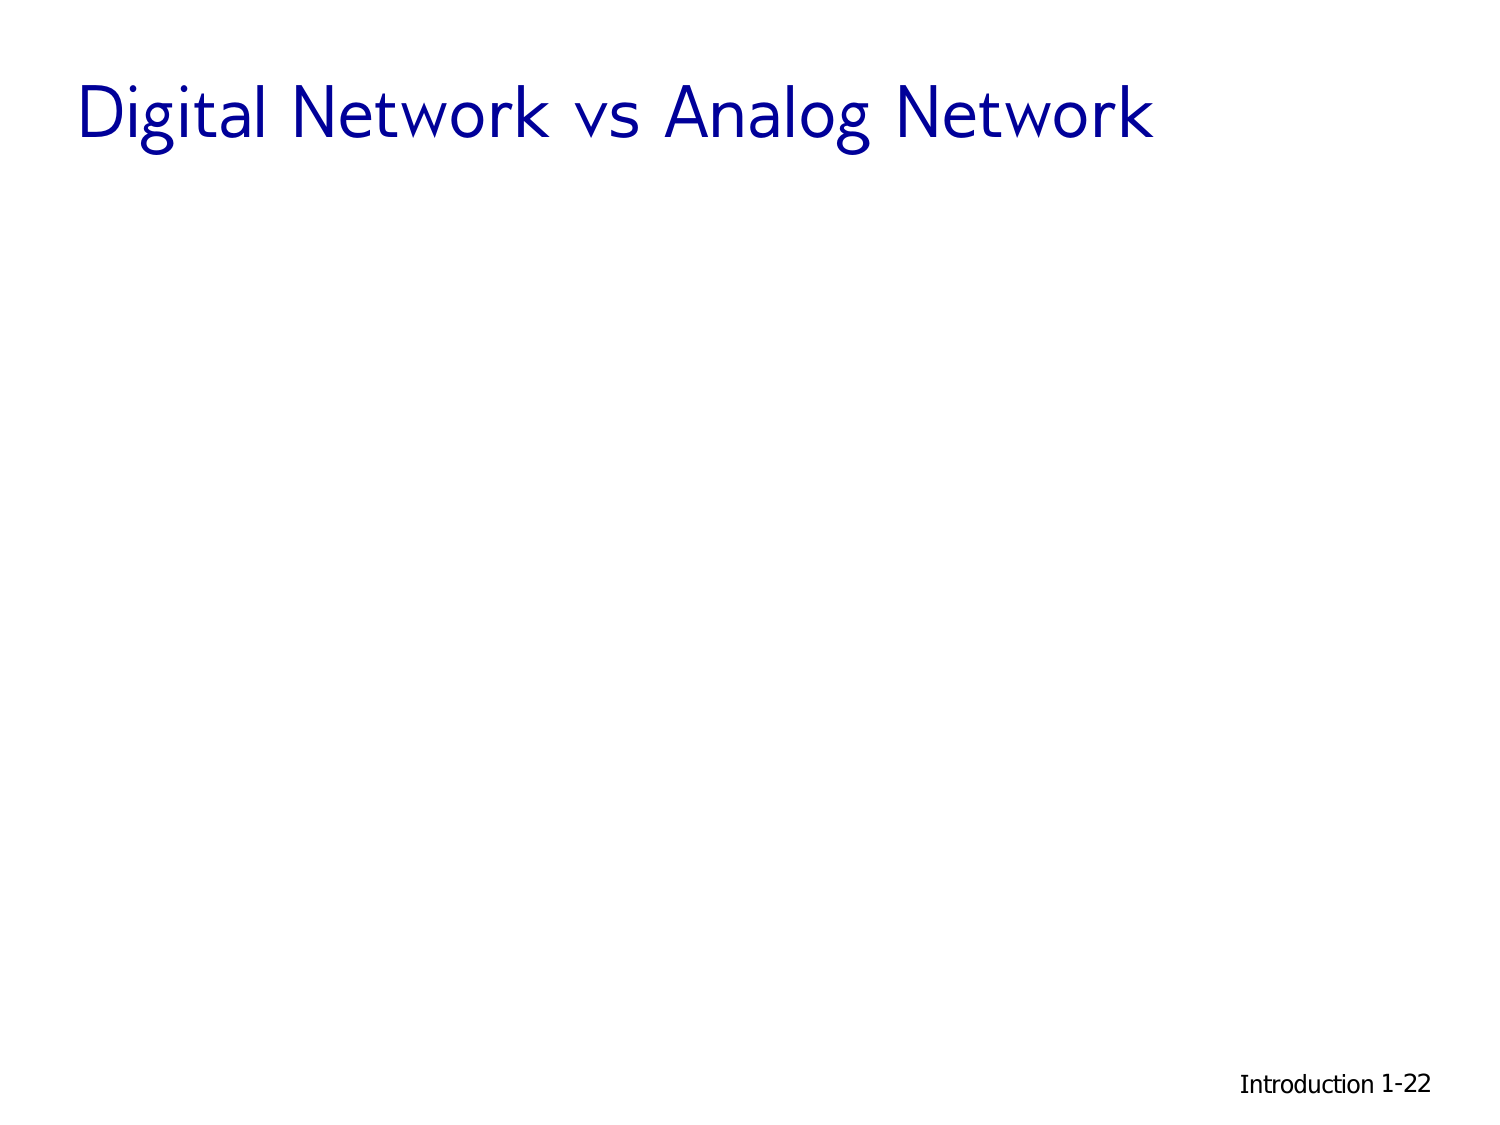

Digital Network vs Analog Network
1-22
Introduction